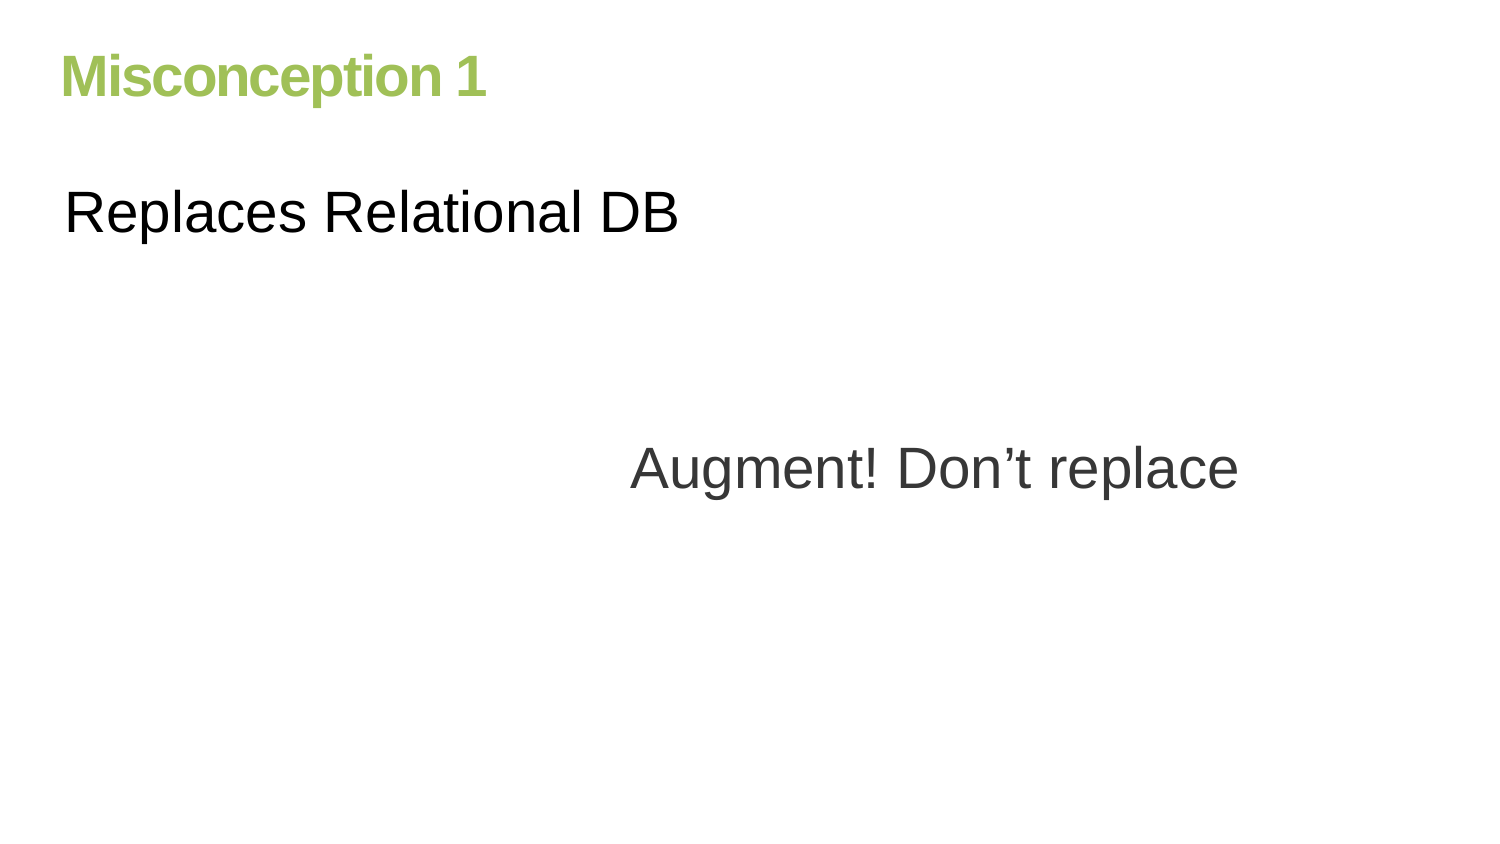

# Misconception 1
Replaces Relational DB
Augment! Don’t replace